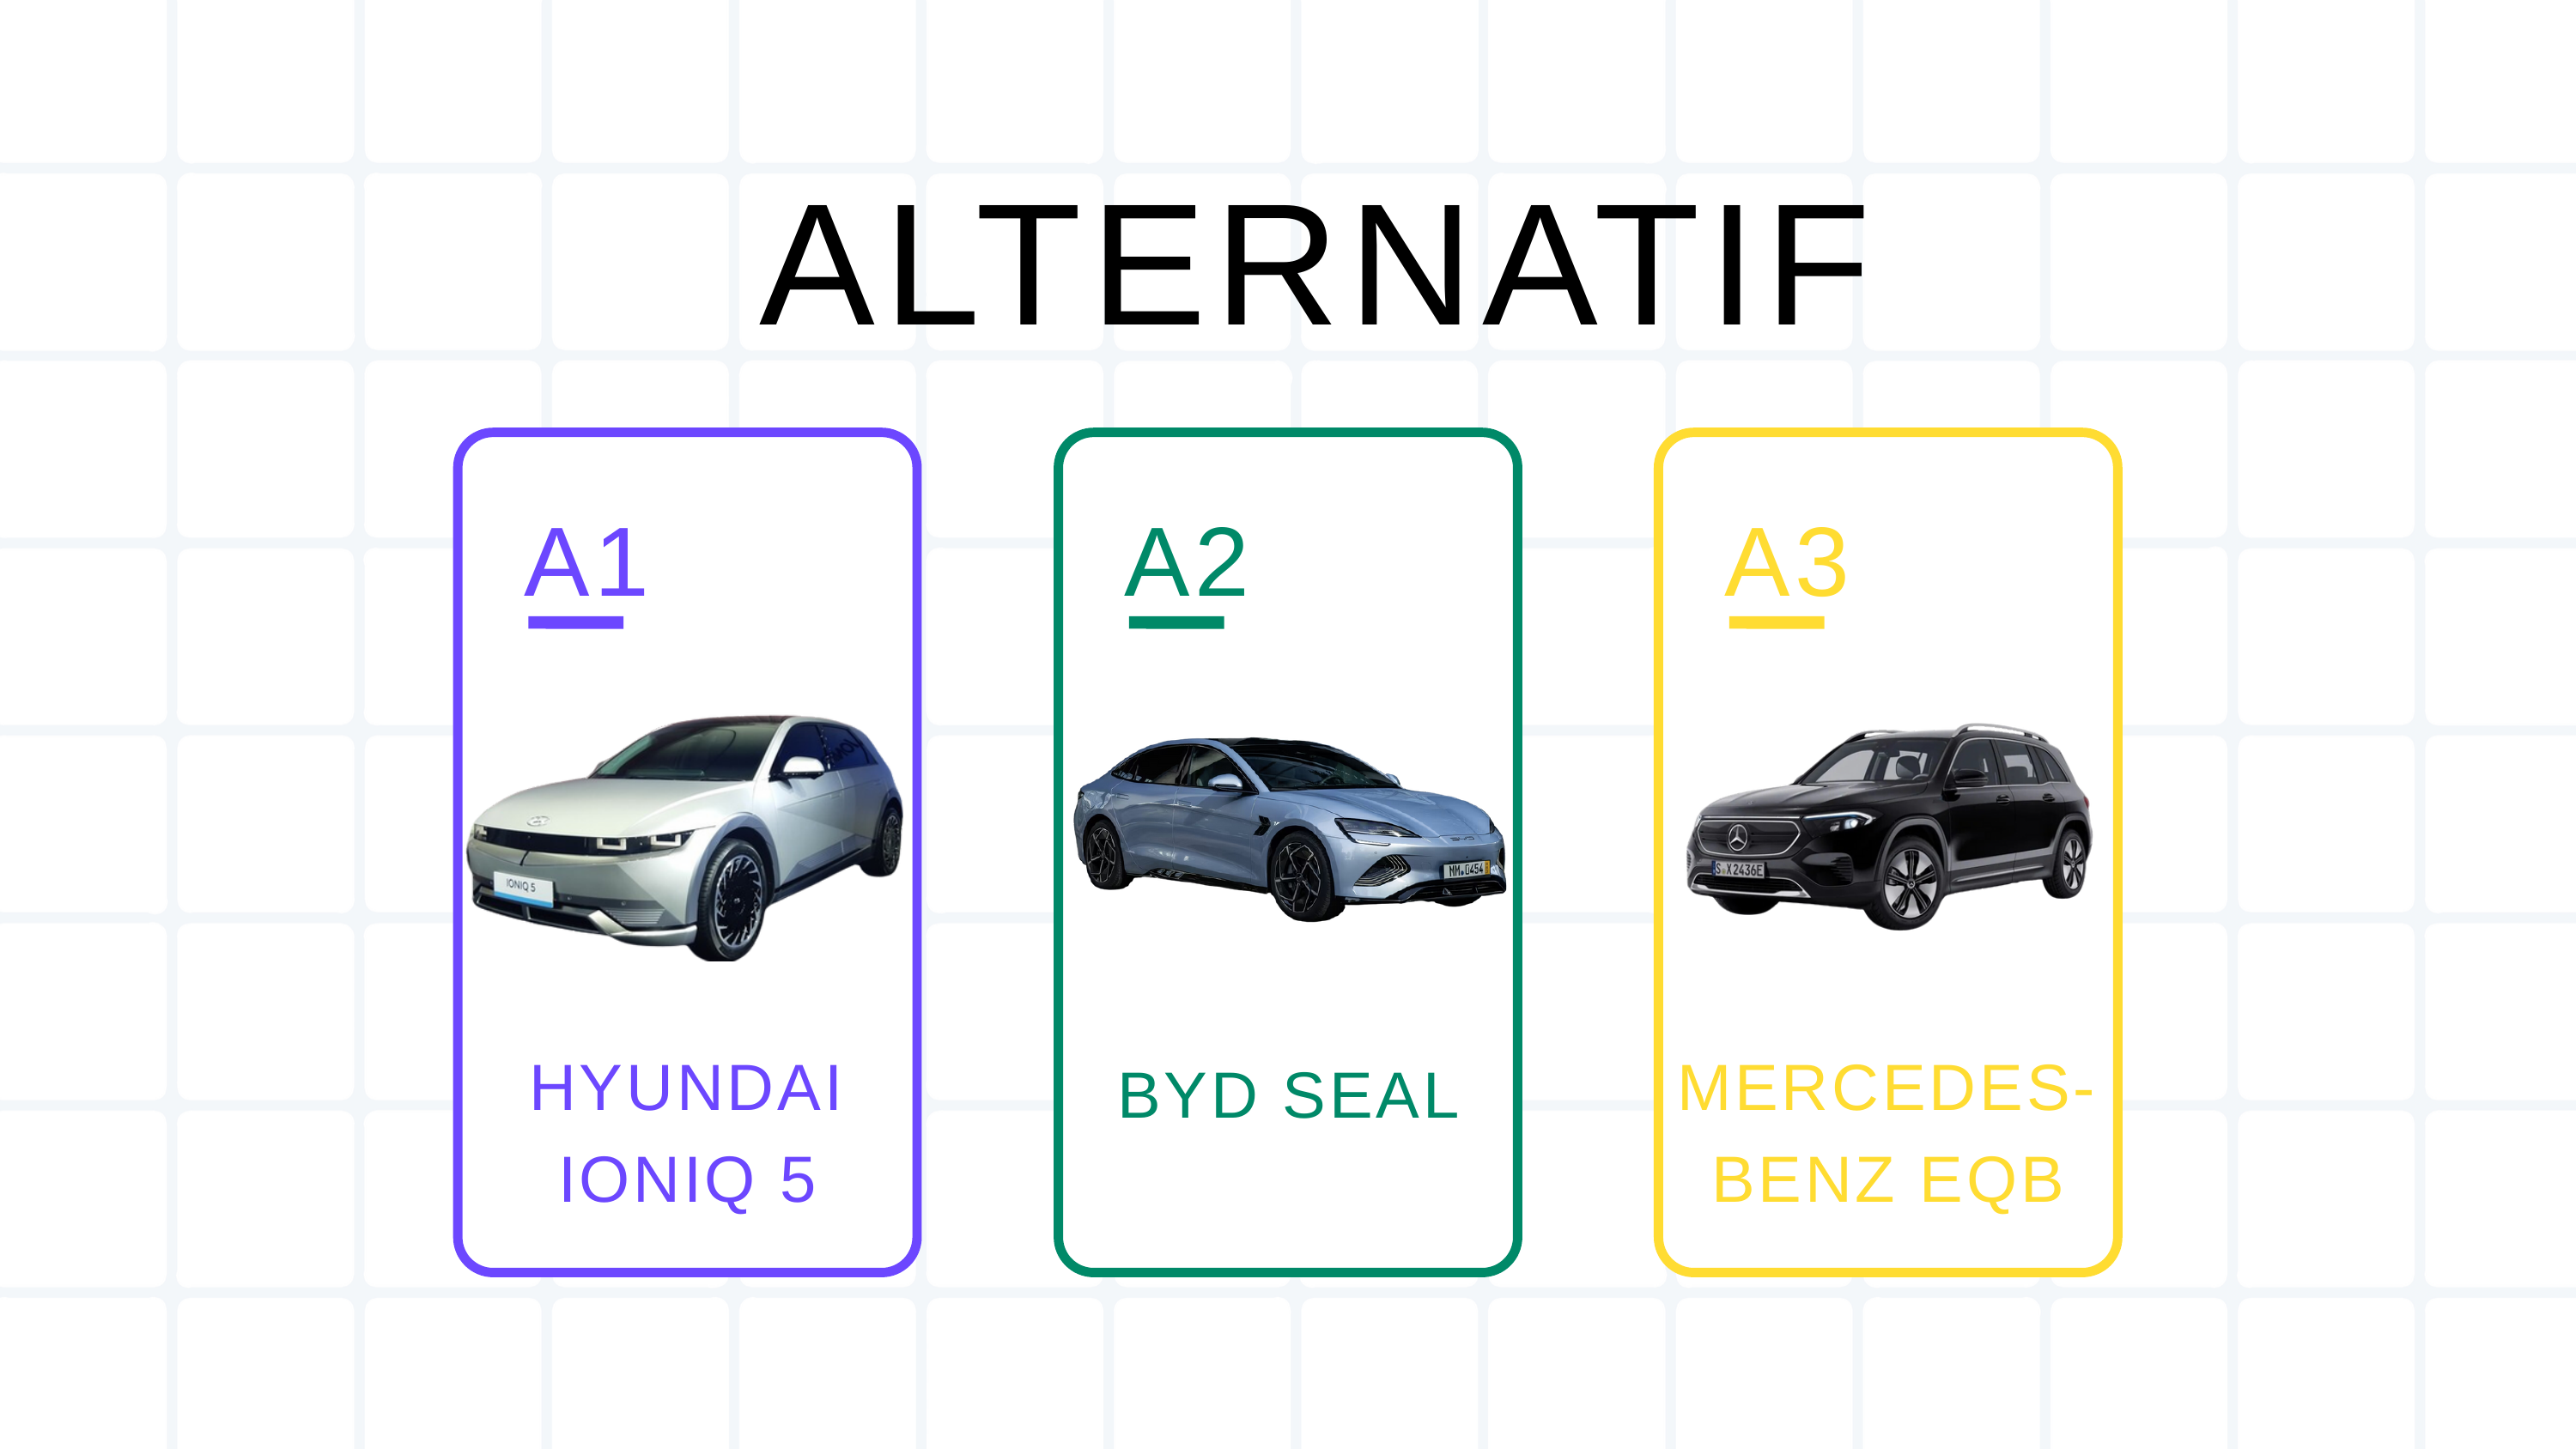

ALTERNATIF

A1

HYUNDAI IONIQ 5

A2

BYD SEAL

A3

MERCEDES-BENZ EQB